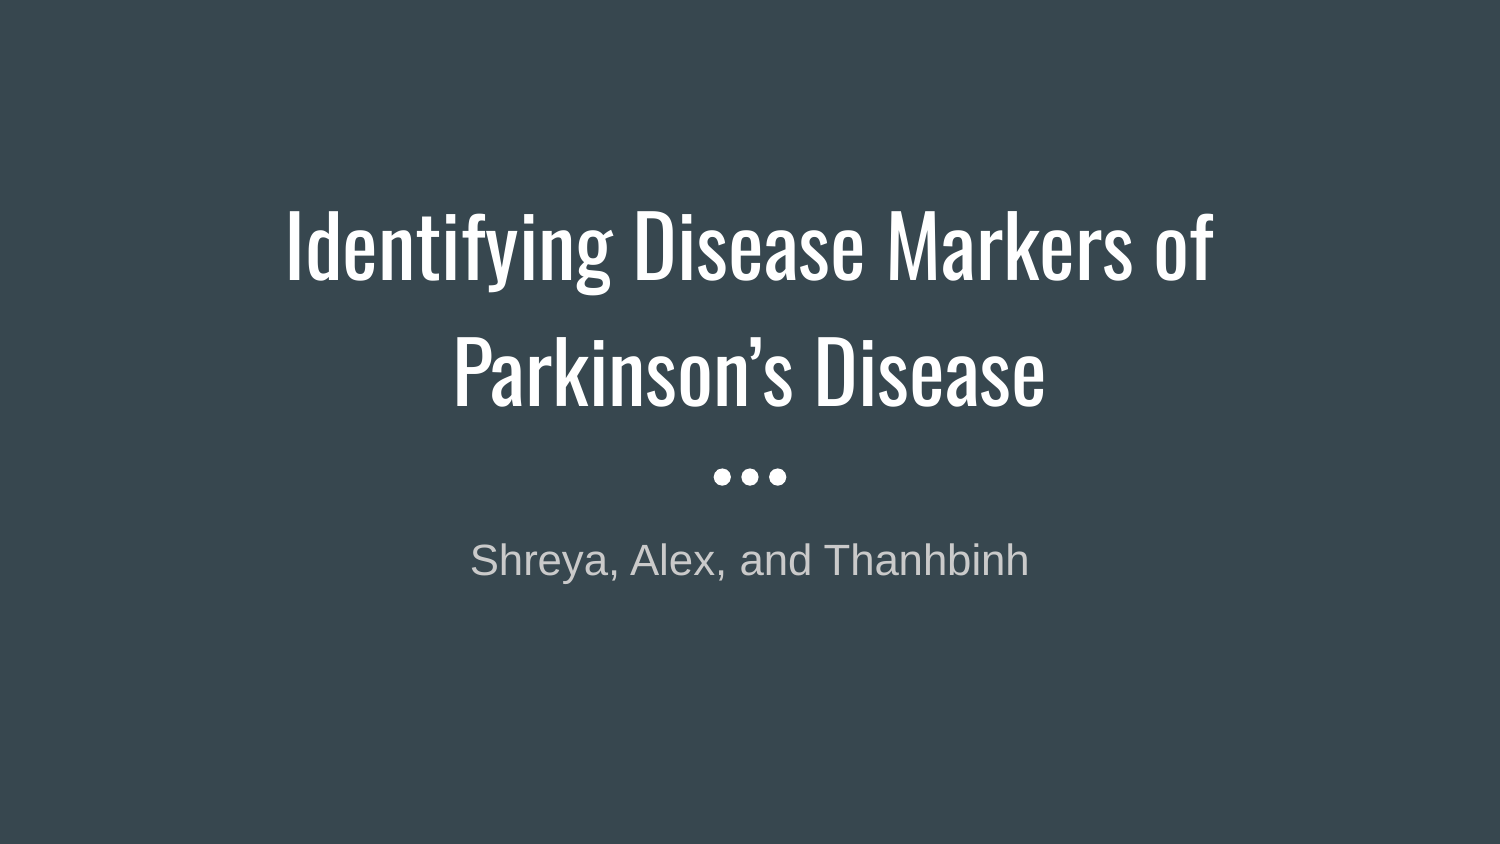

# Identifying Disease Markers of Parkinson’s Disease
Shreya, Alex, and Thanhbinh